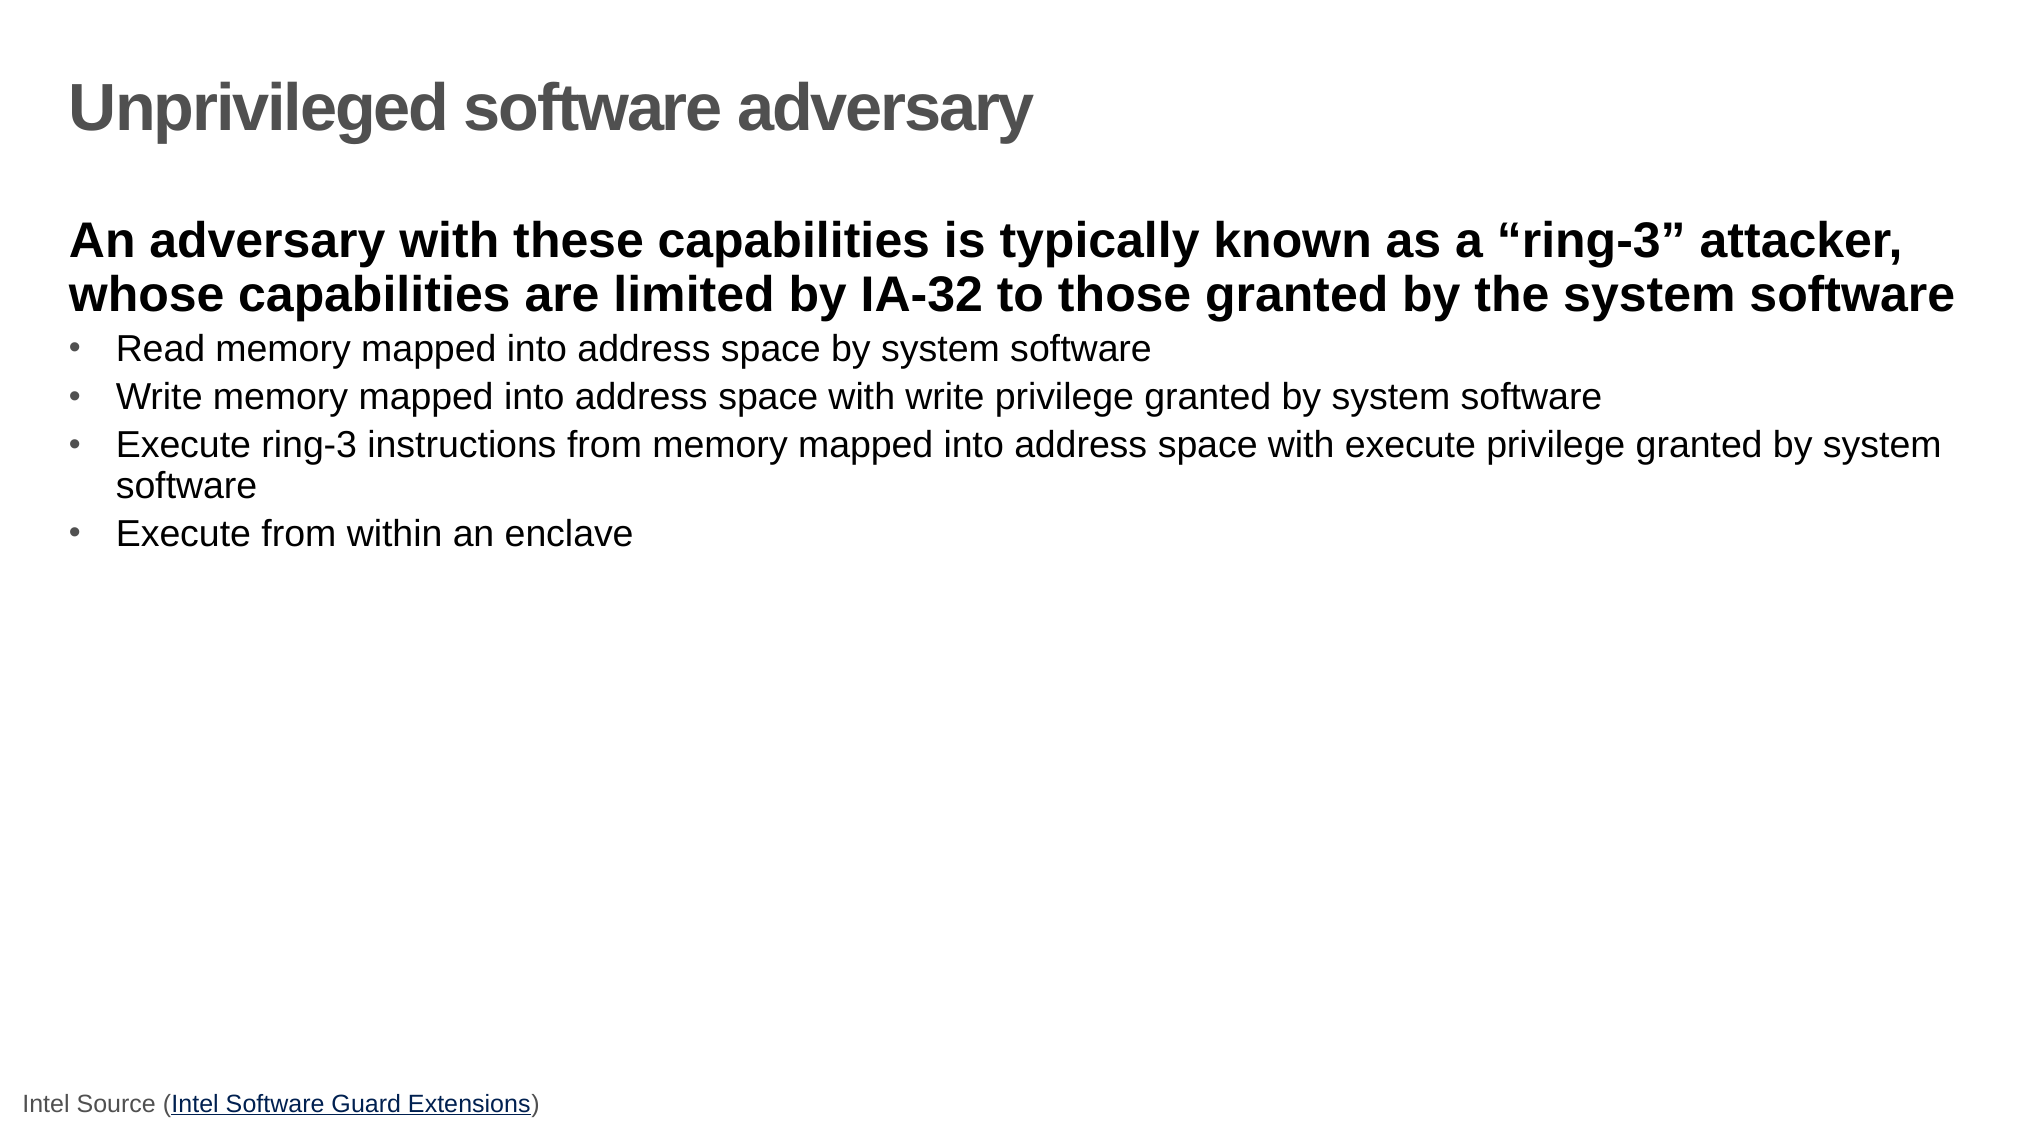

# Unprivileged software adversary
An adversary with these capabilities is typically known as a “ring-3” attacker, whose capabilities are limited by IA-32 to those granted by the system software
Read memory mapped into address space by system software
Write memory mapped into address space with write privilege granted by system software
Execute ring-3 instructions from memory mapped into address space with execute privilege granted by system software
Execute from within an enclave
Intel Source (Intel Software Guard Extensions)